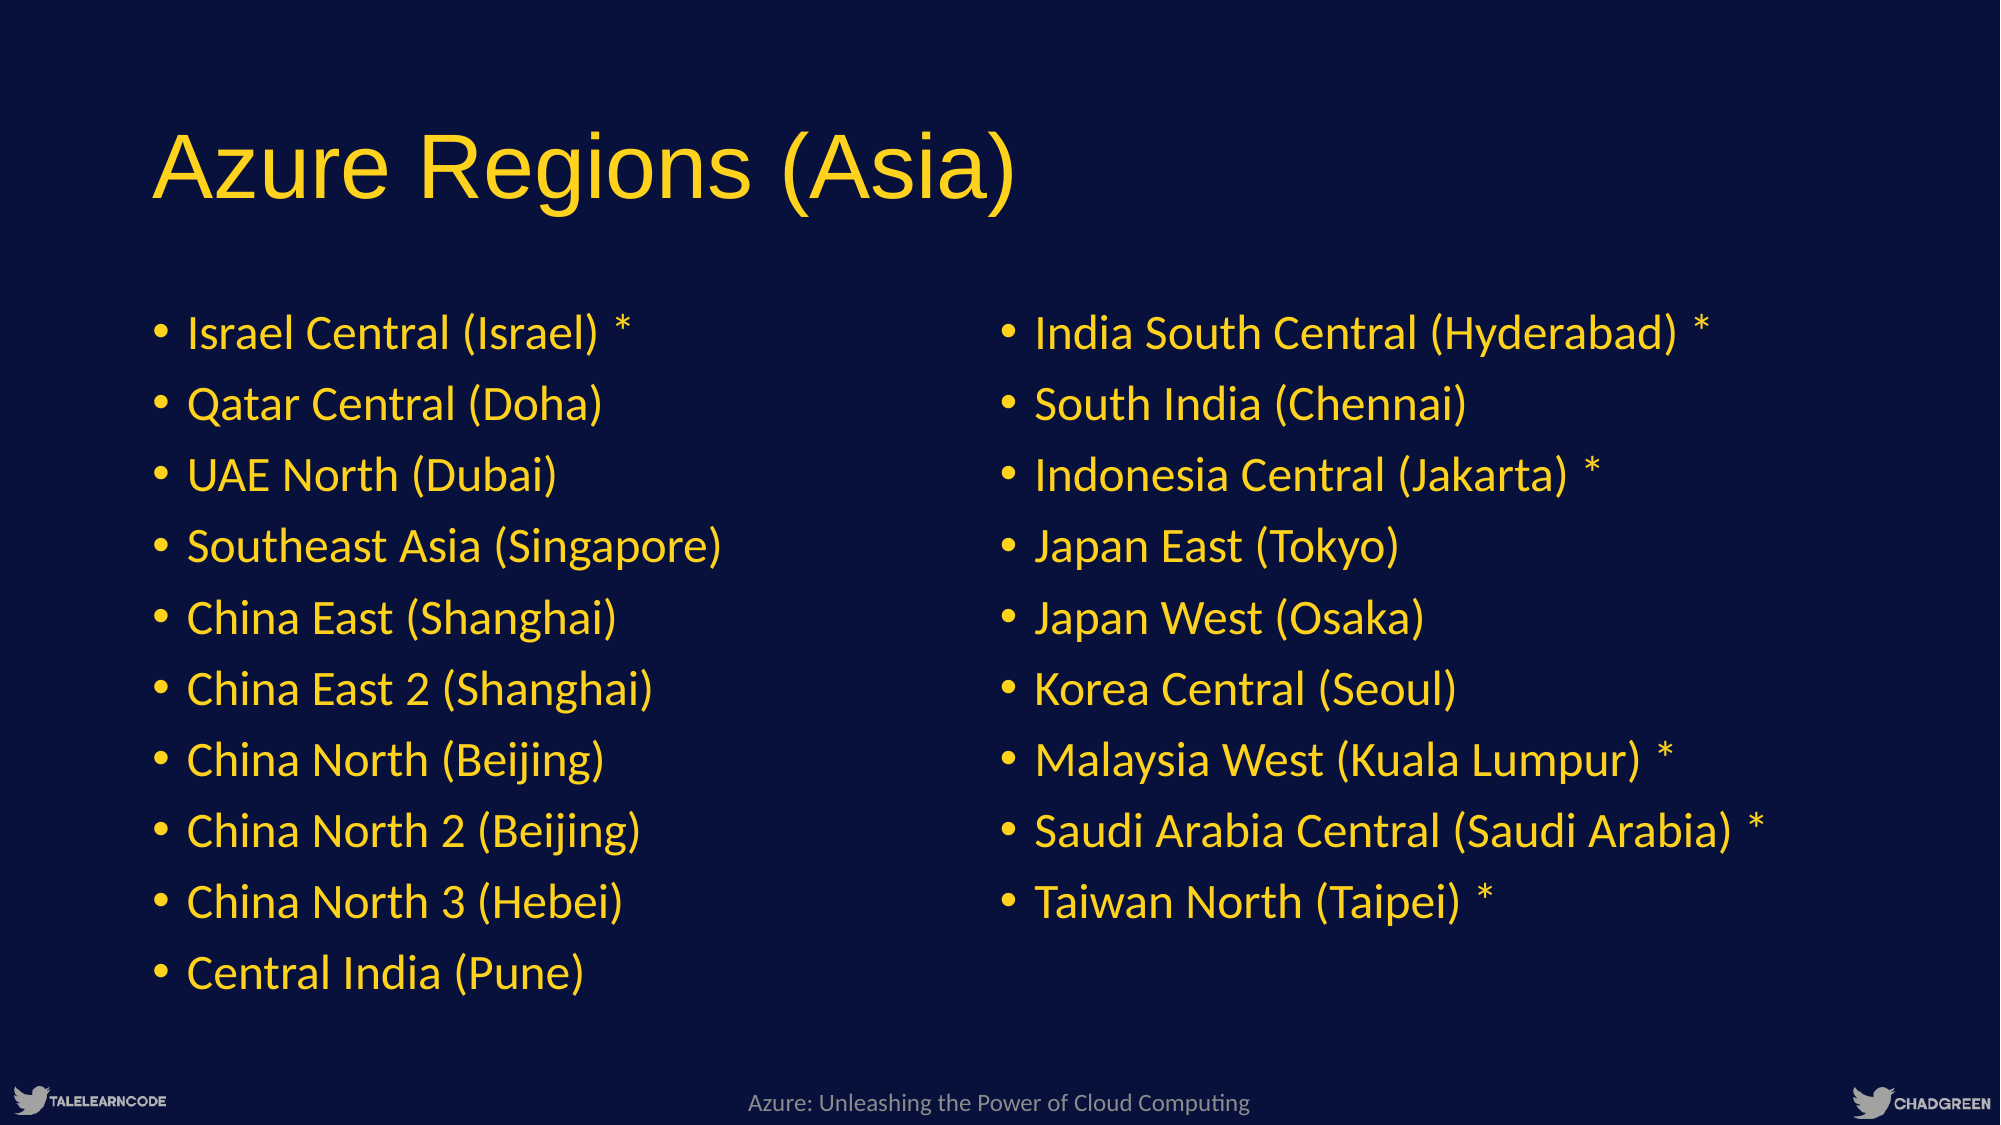

# Azure Regions (Asia)
Israel Central (Israel) *
Qatar Central (Doha)
UAE North (Dubai)
Southeast Asia (Singapore)
China East (Shanghai)
China East 2 (Shanghai)
China North (Beijing)
China North 2 (Beijing)
China North 3 (Hebei)
Central India (Pune)
India South Central (Hyderabad) *
South India (Chennai)
Indonesia Central (Jakarta) *
Japan East (Tokyo)
Japan West (Osaka)
Korea Central (Seoul)
Malaysia West (Kuala Lumpur) *
Saudi Arabia Central (Saudi Arabia) *
Taiwan North (Taipei) *